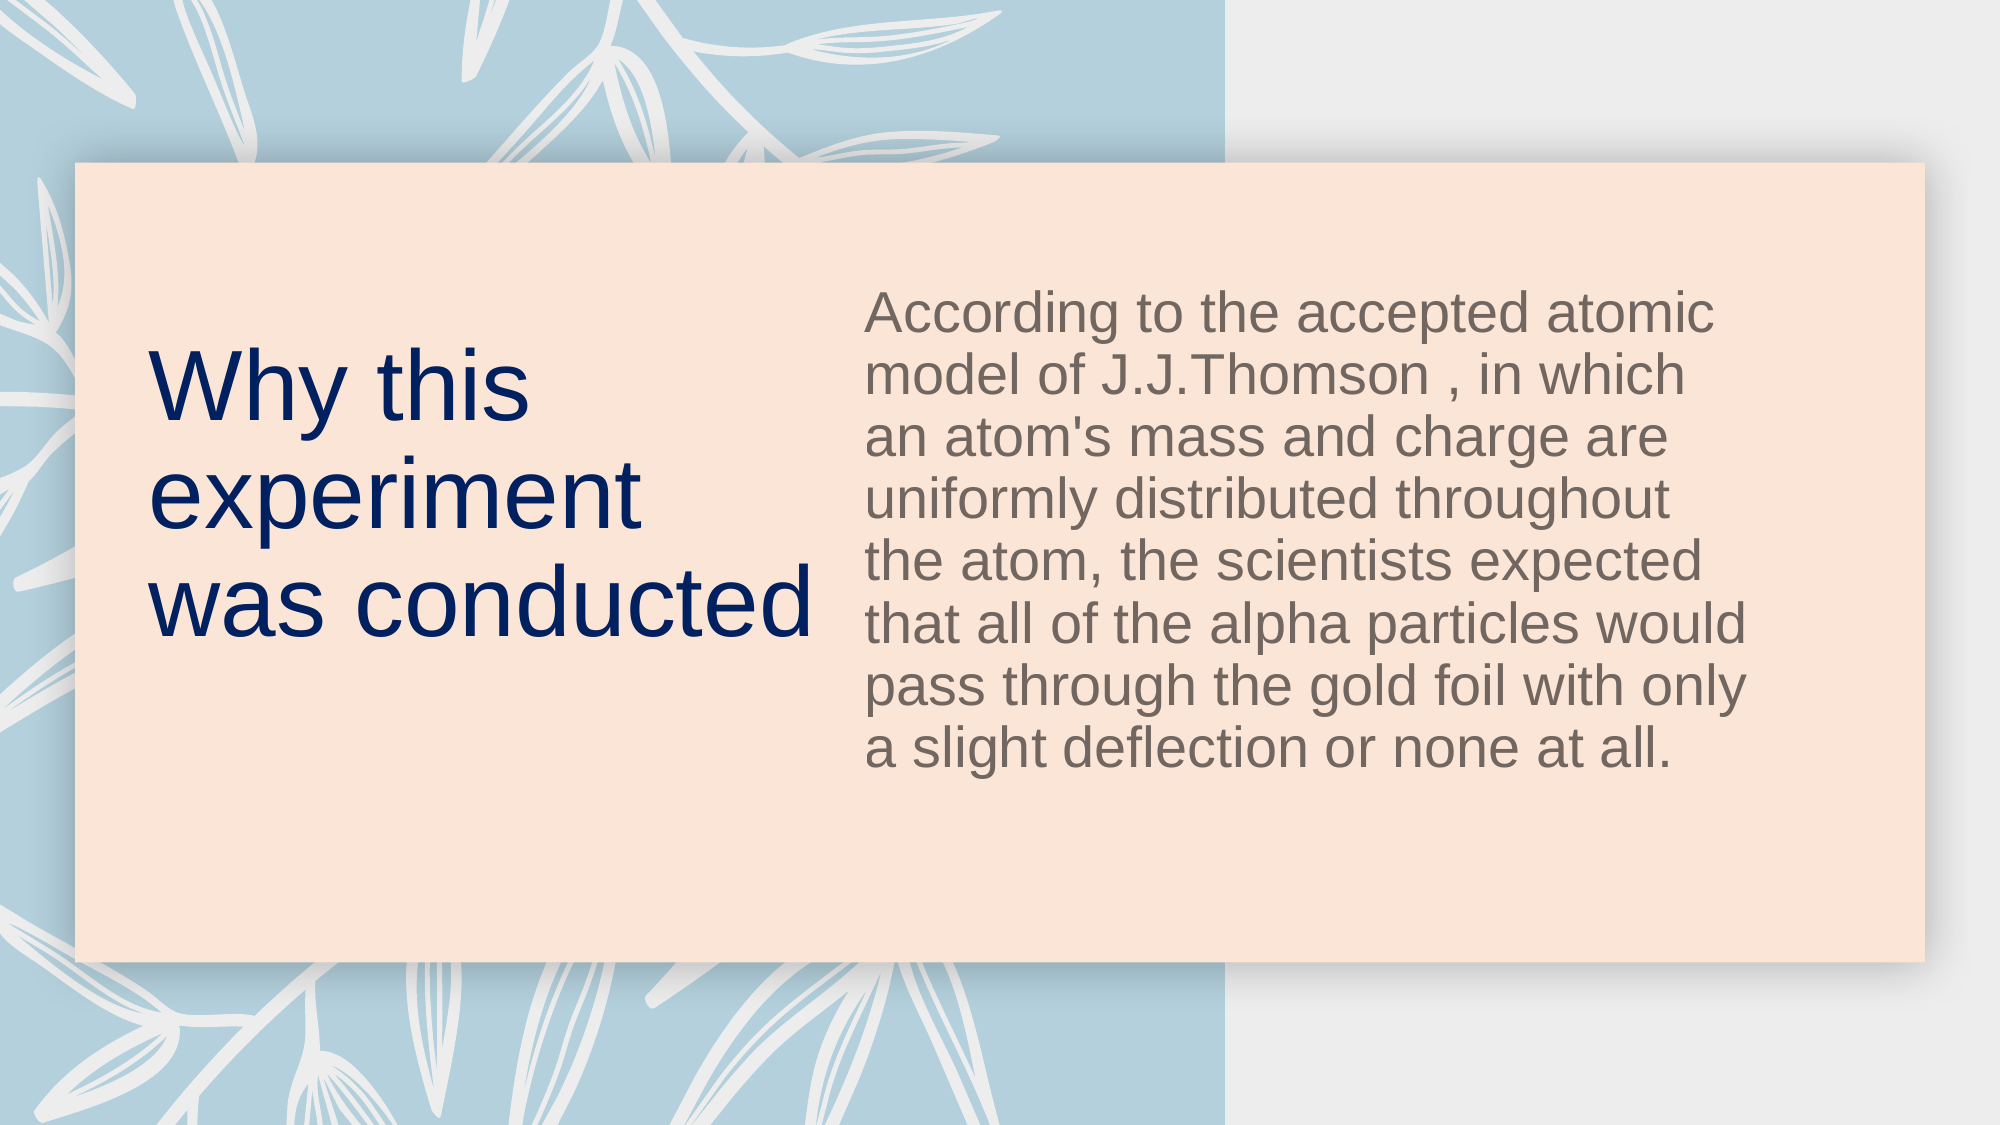

According to the accepted atomic model of J.J.Thomson , in which an atom's mass and charge are uniformly distributed throughout the atom, the scientists expected that all of the alpha particles would pass through the gold foil with only a slight deflection or none at all.
# Why this experiment was conducted